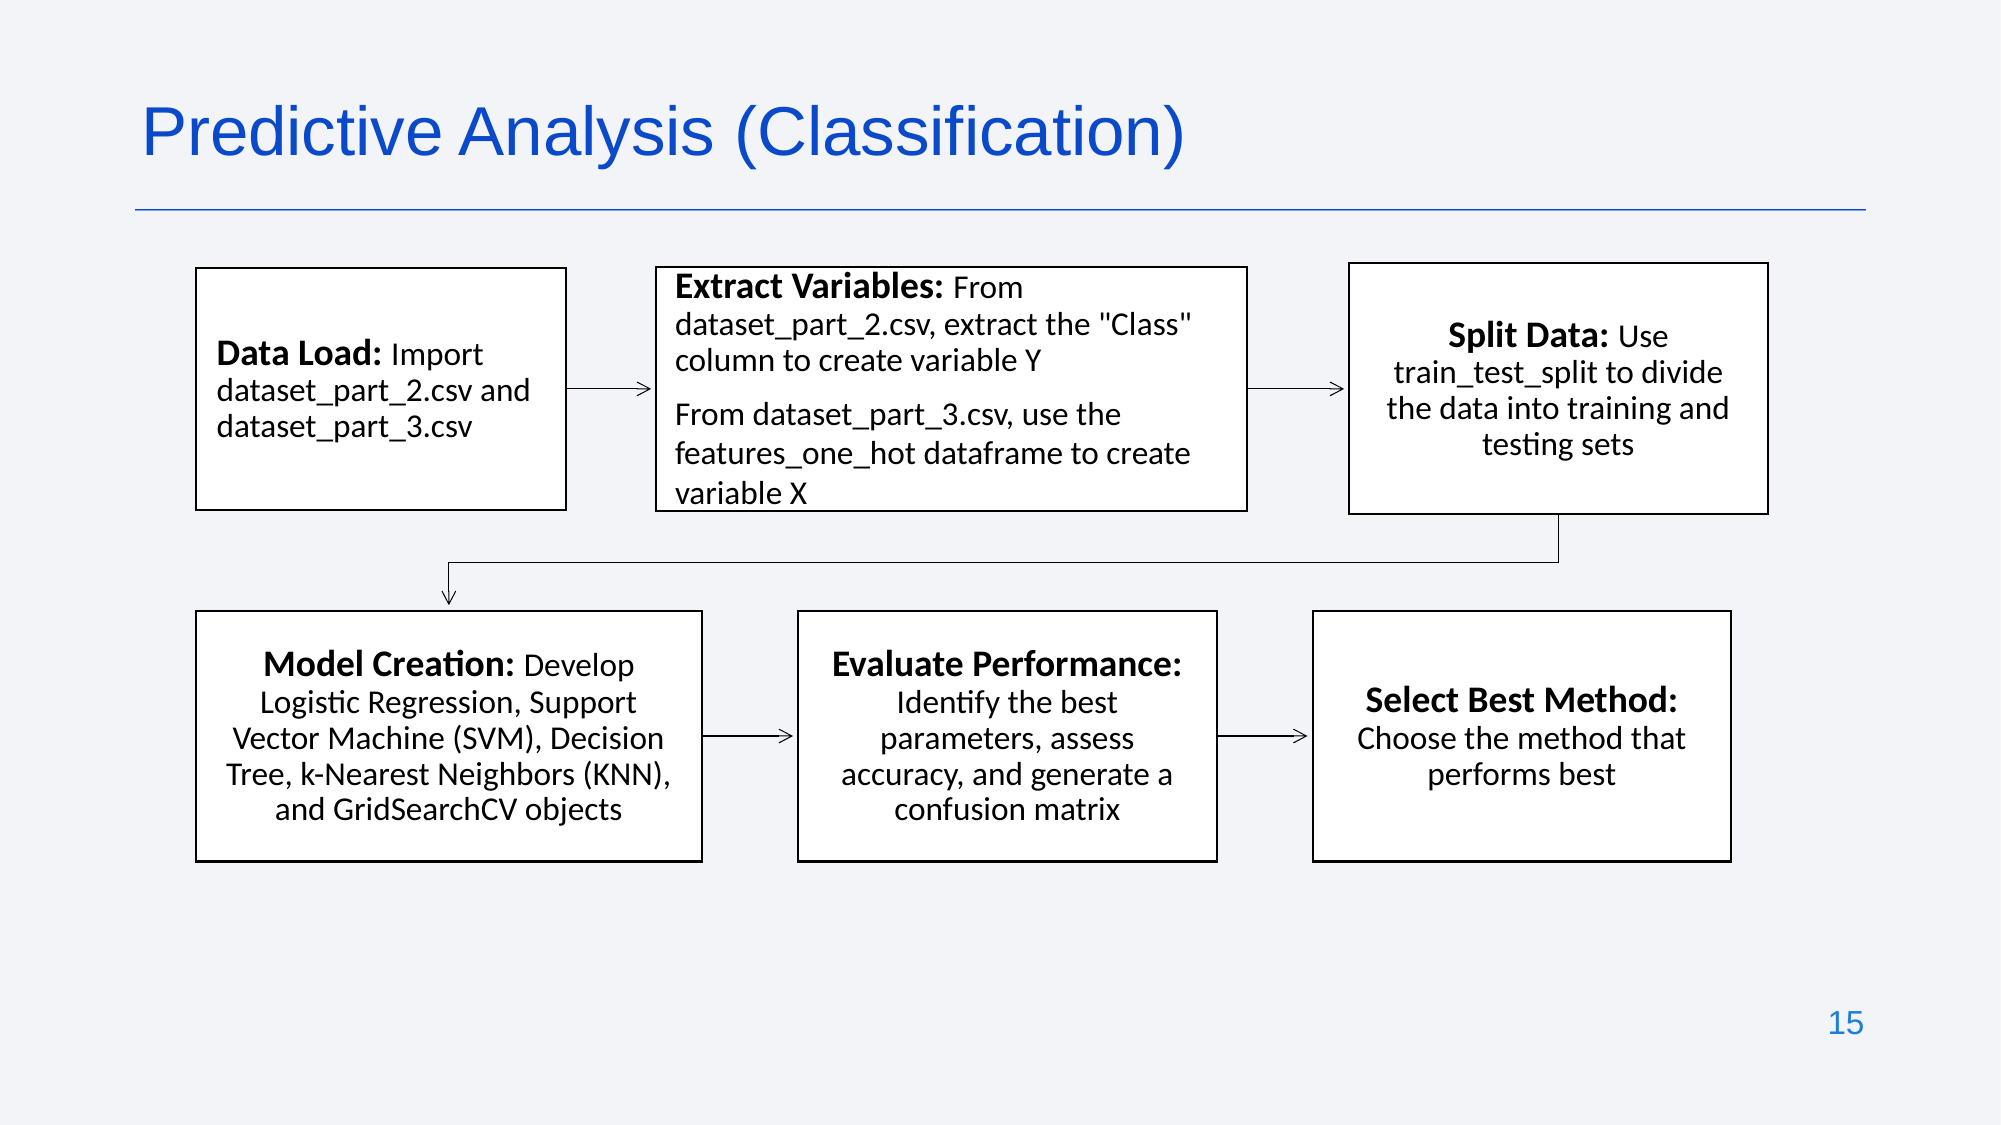

Predictive Analysis (Classification)

Data Load: Import dataset_part_2.csv and dataset_part_3.csv

Extract Variables: From dataset_part_2.csv, extract the "Class" column to create variable Y
From dataset_part_3.csv, use the features_one_hot dataframe to create variable X

Split Data: Use train_test_split to divide the data into training and testing sets

Model Creation: Develop Logistic Regression, Support Vector Machine (SVM), Decision Tree, k-Nearest Neighbors (KNN), and GridSearchCV objects

Evaluate Performance: Identify the best parameters, assess accuracy, and generate a confusion matrix
Select Best Method: Choose the method that performs best
15